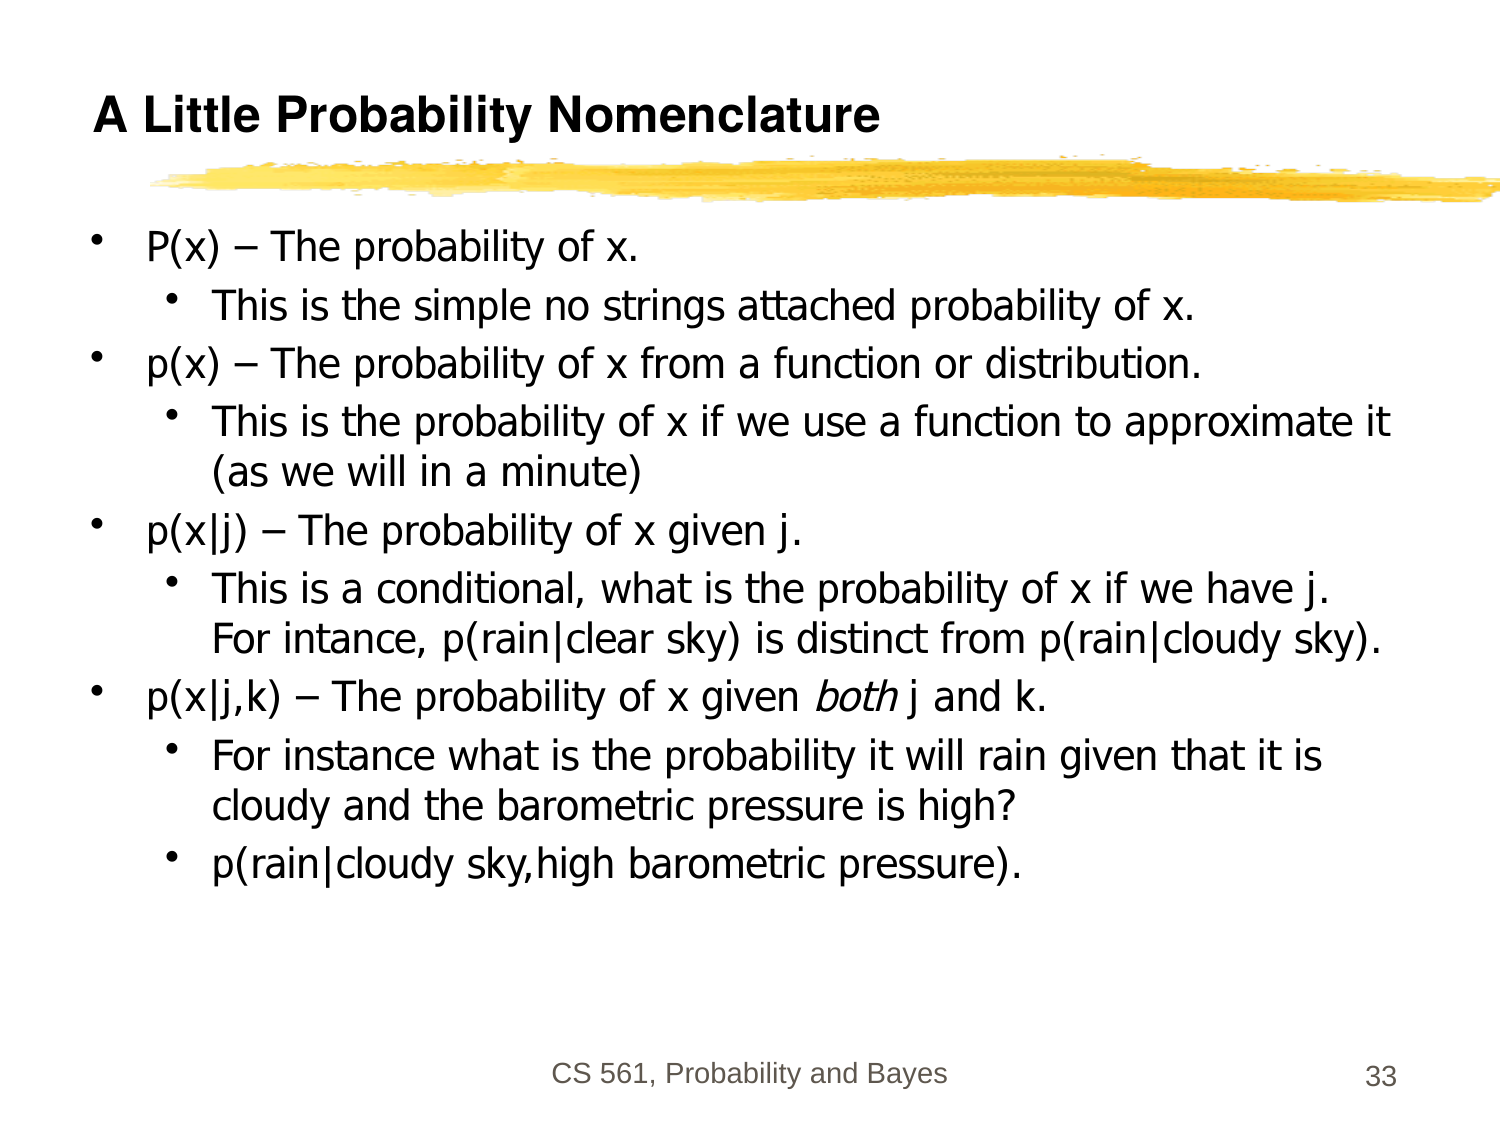

# A Little Probability Nomenclature
P(x) – The probability of x.
This is the simple no strings attached probability of x.
p(x) – The probability of x from a function or distribution.
This is the probability of x if we use a function to approximate it (as we will in a minute)
p(x|j) – The probability of x given j.
This is a conditional, what is the probability of x if we have j. For intance, p(rain|clear sky) is distinct from p(rain|cloudy sky).
p(x|j,k) – The probability of x given both j and k.
For instance what is the probability it will rain given that it is cloudy and the barometric pressure is high?
p(rain|cloudy sky,high barometric pressure).
CS 561, Probability and Bayes
33